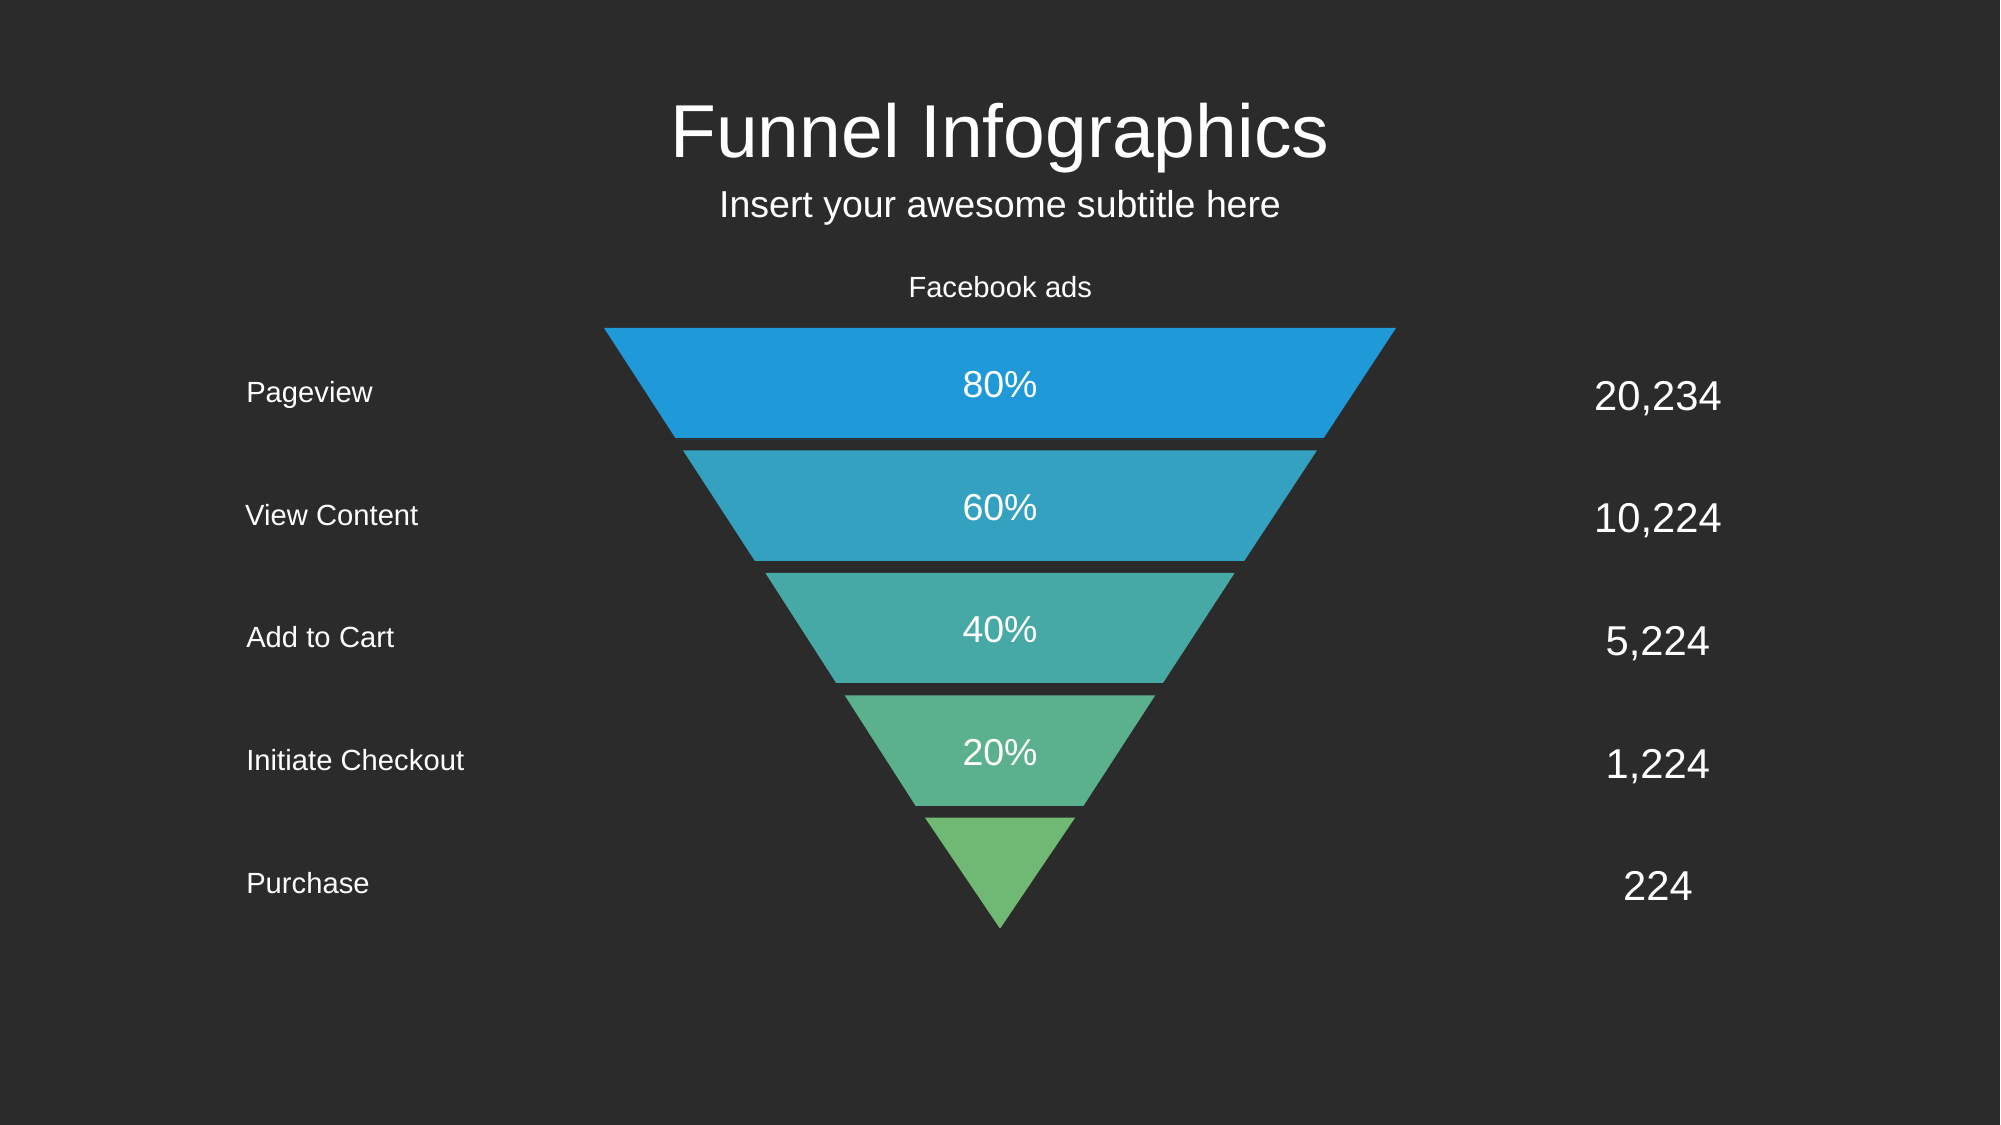

# Funnel Infographics
Insert your awesome subtitle here
Facebook ads

80%
20,234
Pageview

60%
10,224
View Content

40%
5,224
Add to Cart

20%
1,224
Initiate Checkout

224
Purchase